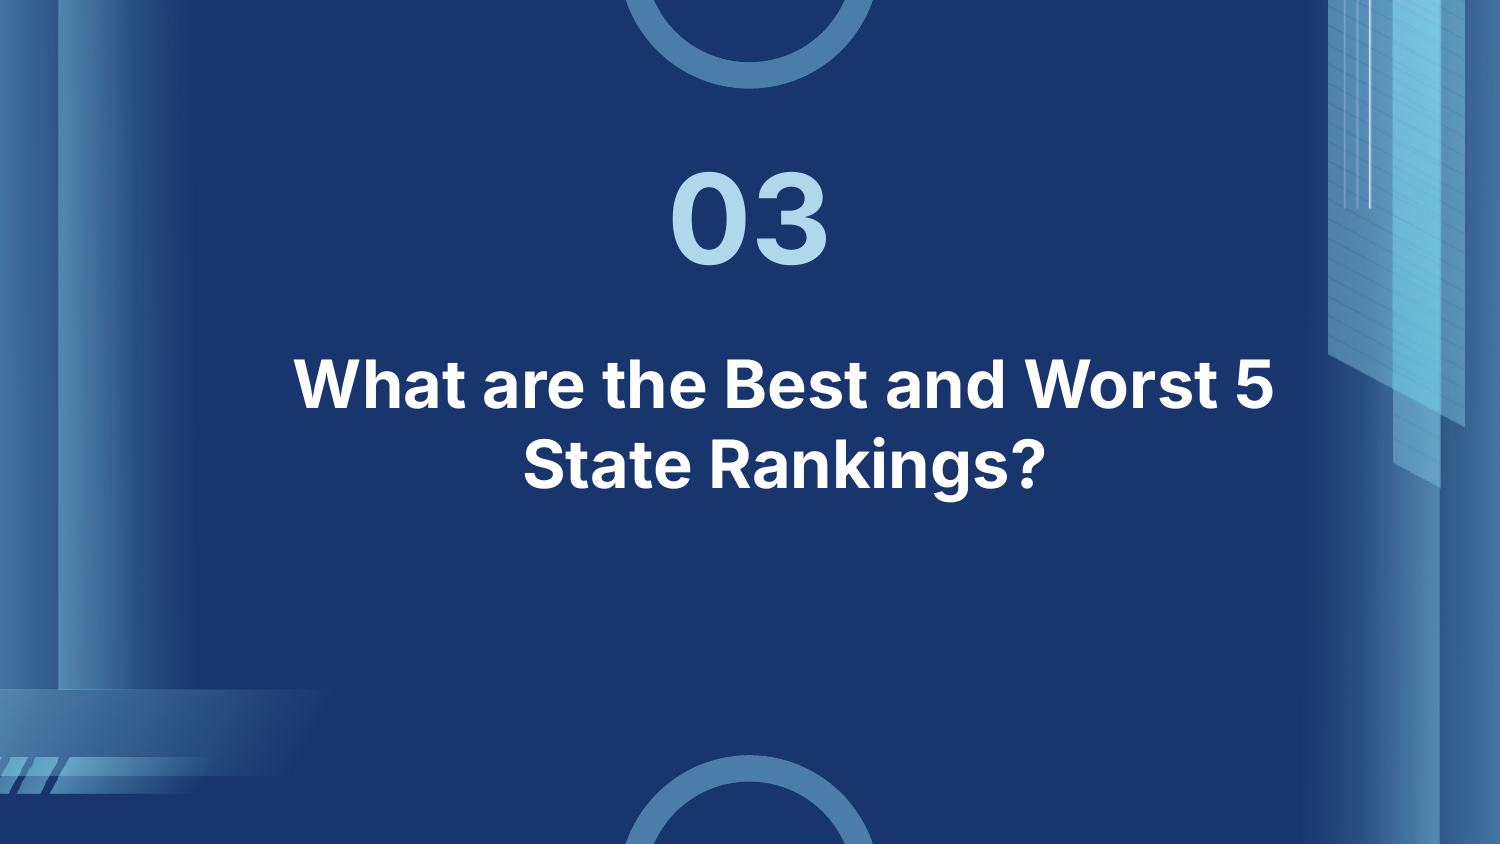

03
# What are the Best and Worst 5 State Rankings?